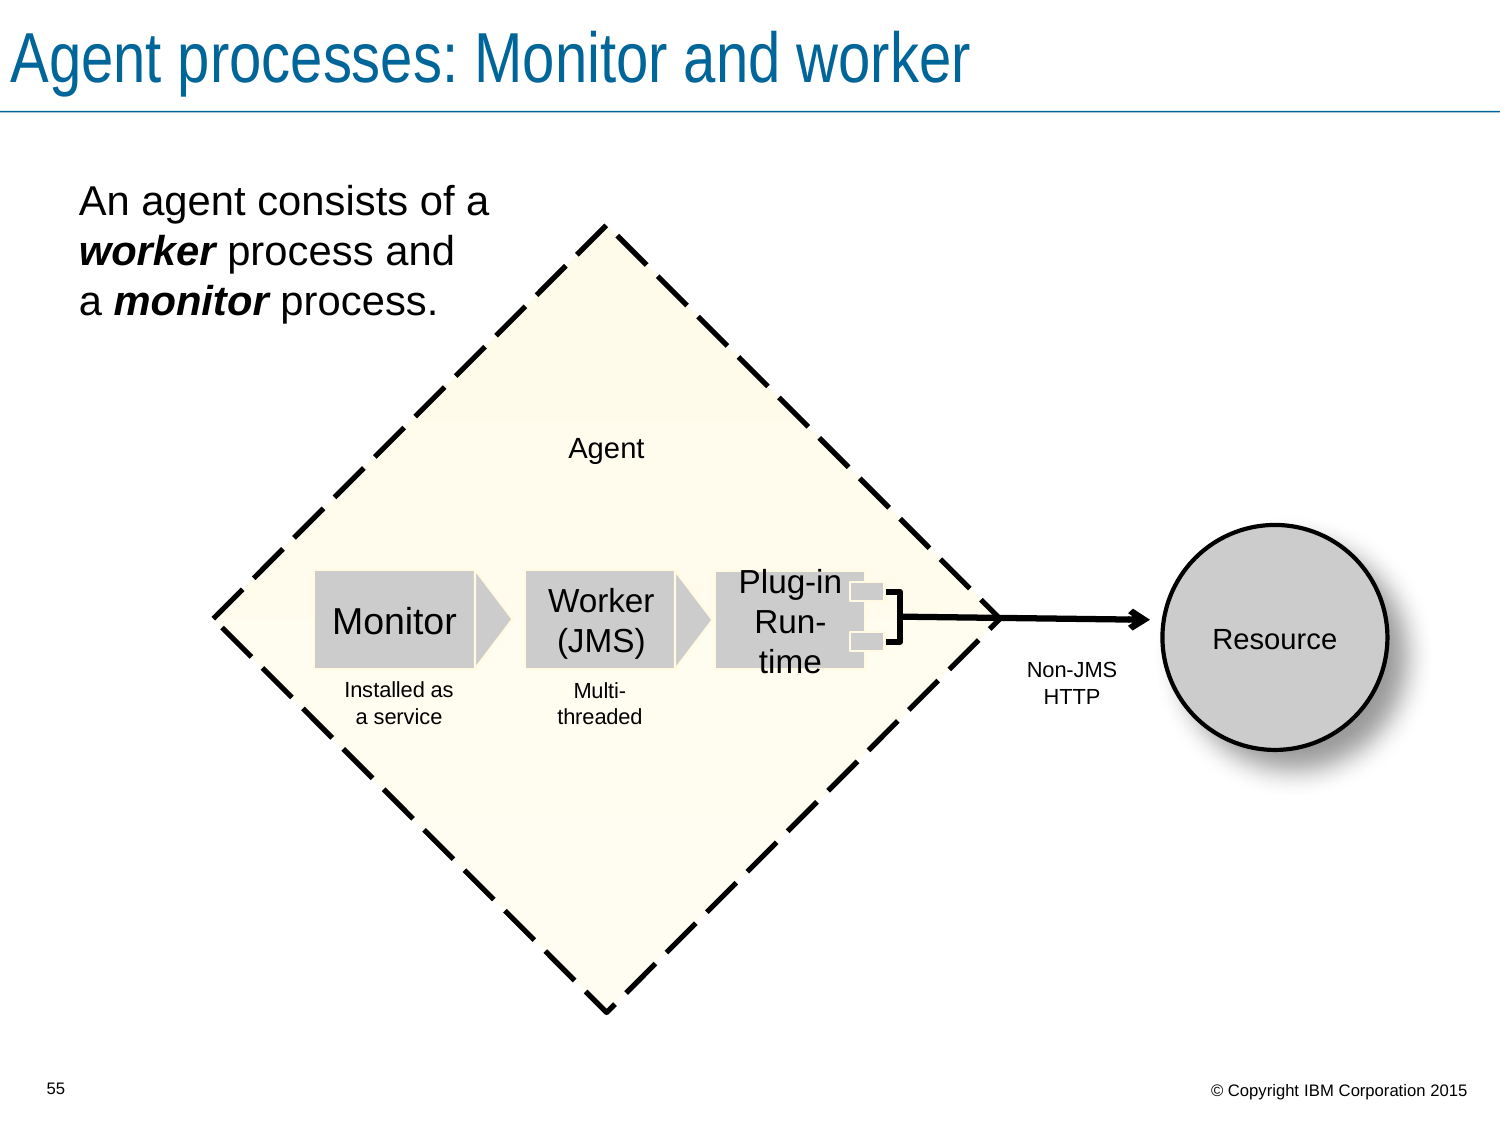

Agent processes: Monitor and worker
An agent consists of a worker process and
a monitor process.
Agent
Resource
Monitor
Worker
(JMS)
Plug-in
Run-time

Non-JMS HTTP
Installed as a service
Multi-threaded